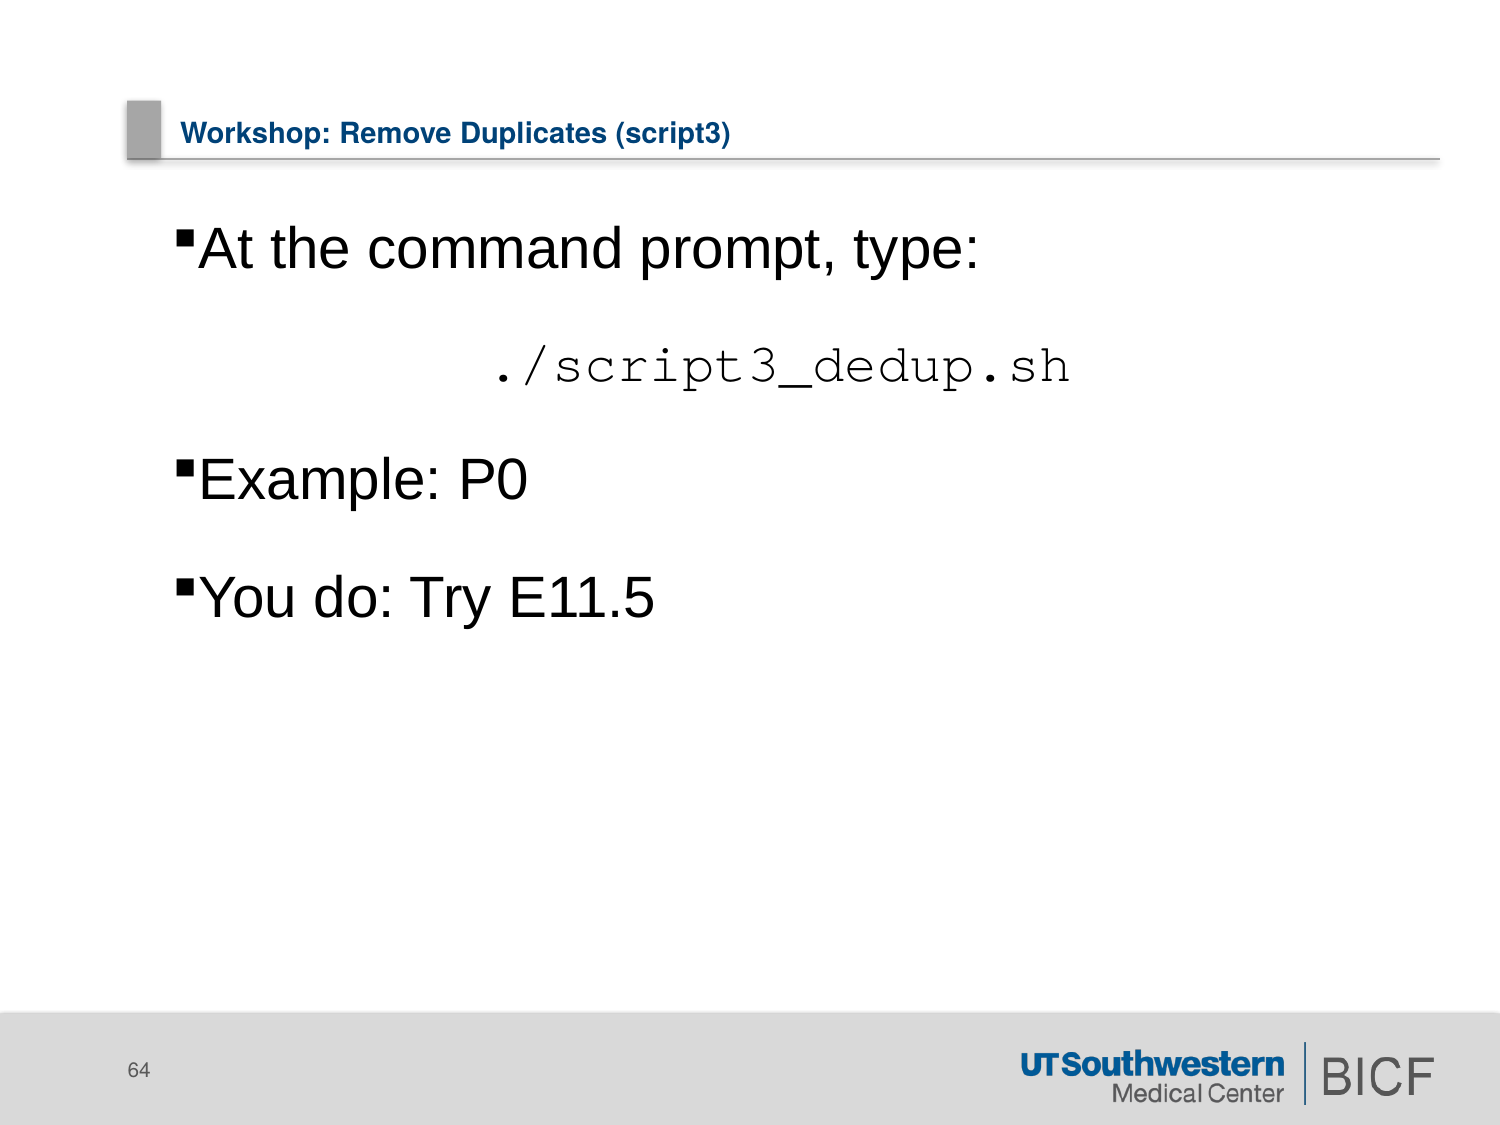

# Workshop: Remove Duplicates (script3)
At the command prompt, type:
		./script3_dedup.sh
Example: P0
You do: Try E11.5
64